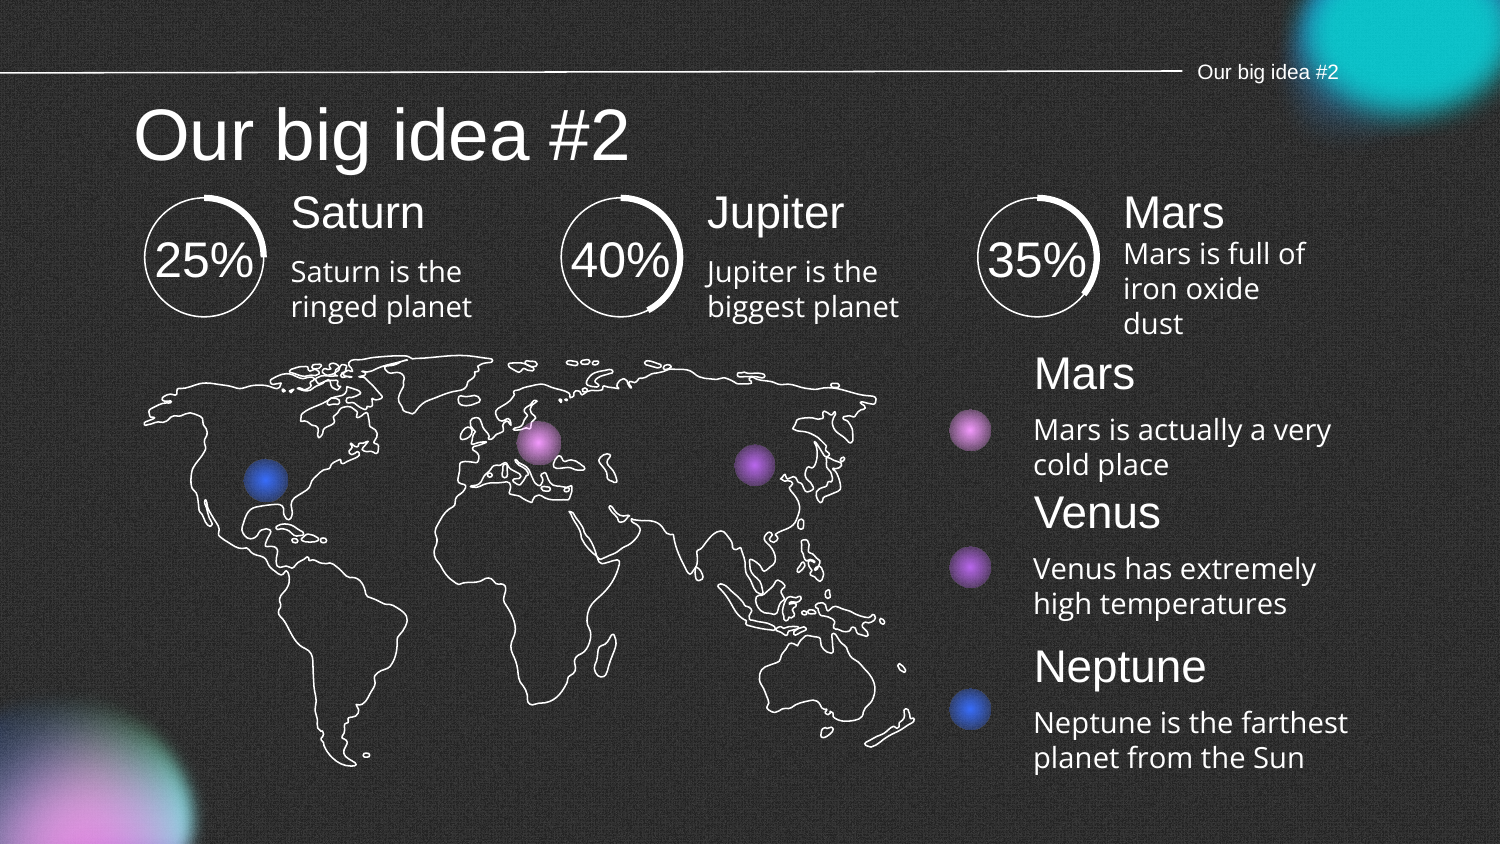

Our big idea #2
# Our big idea #2
Jupiter
Saturn
Mars

40%
25%
35%
Jupiter is the biggest planet
Saturn is the ringed planet
Mars is full of iron oxide dust
Mars

Mars is actually a very cold place

Venus
Venus has extremely high temperatures

Neptune

Neptune is the farthest planet from the Sun